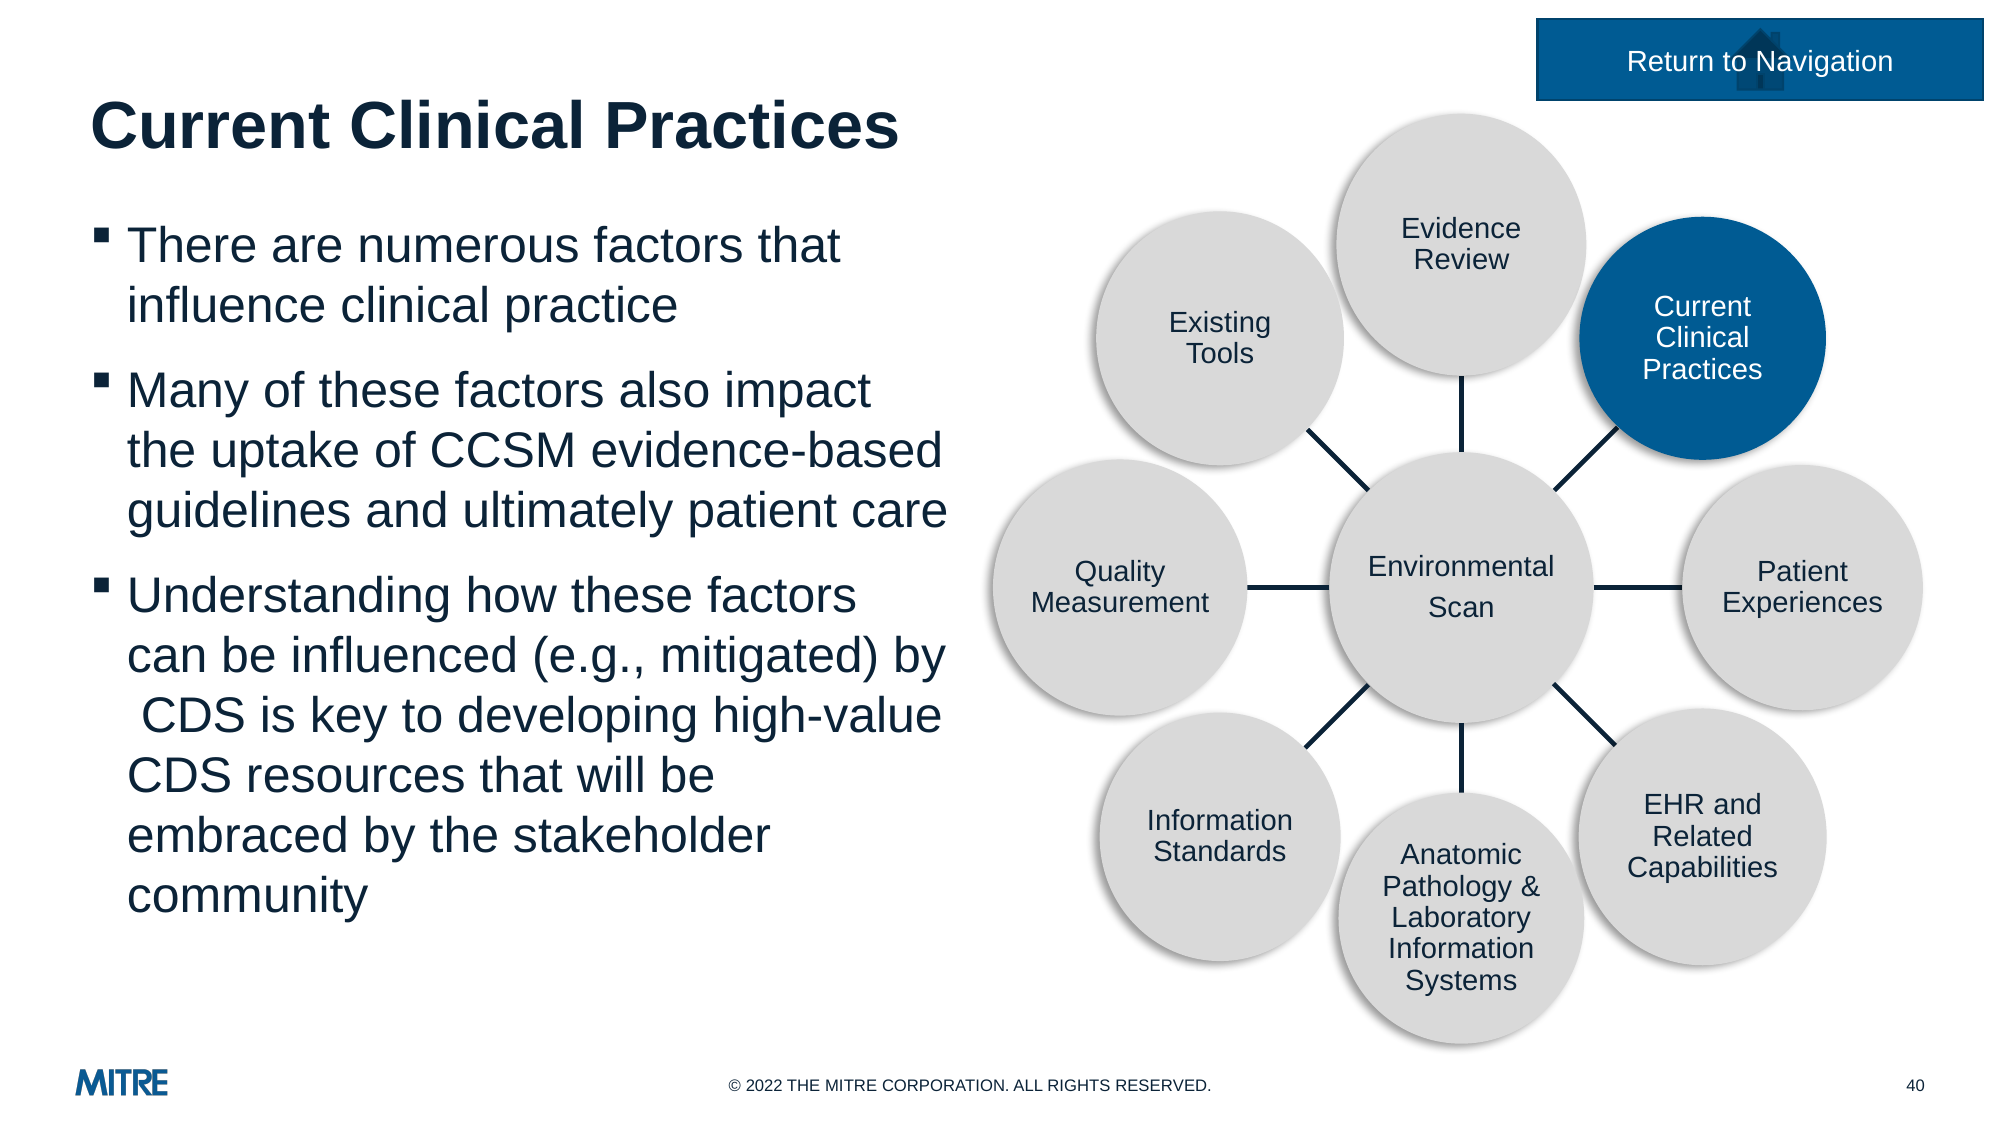

Return to Navigation
# Current Clinical Practices
Evidence Review
Existing Tools
Current Clinical Practices

Environmental
Scan

Quality Measurement
Patient Experiences

EHR and Related Capabilities
Information Standards

Anatomic Pathology & Laboratory Information Systems
There are numerous factors that influence clinical practice
Many of these factors also impact the uptake of CCSM evidence-based guidelines and ultimately patient care
Understanding how these factors can be influenced (e.g., mitigated) by  CDS is key to developing high-value CDS resources that will be embraced by the stakeholder community
40